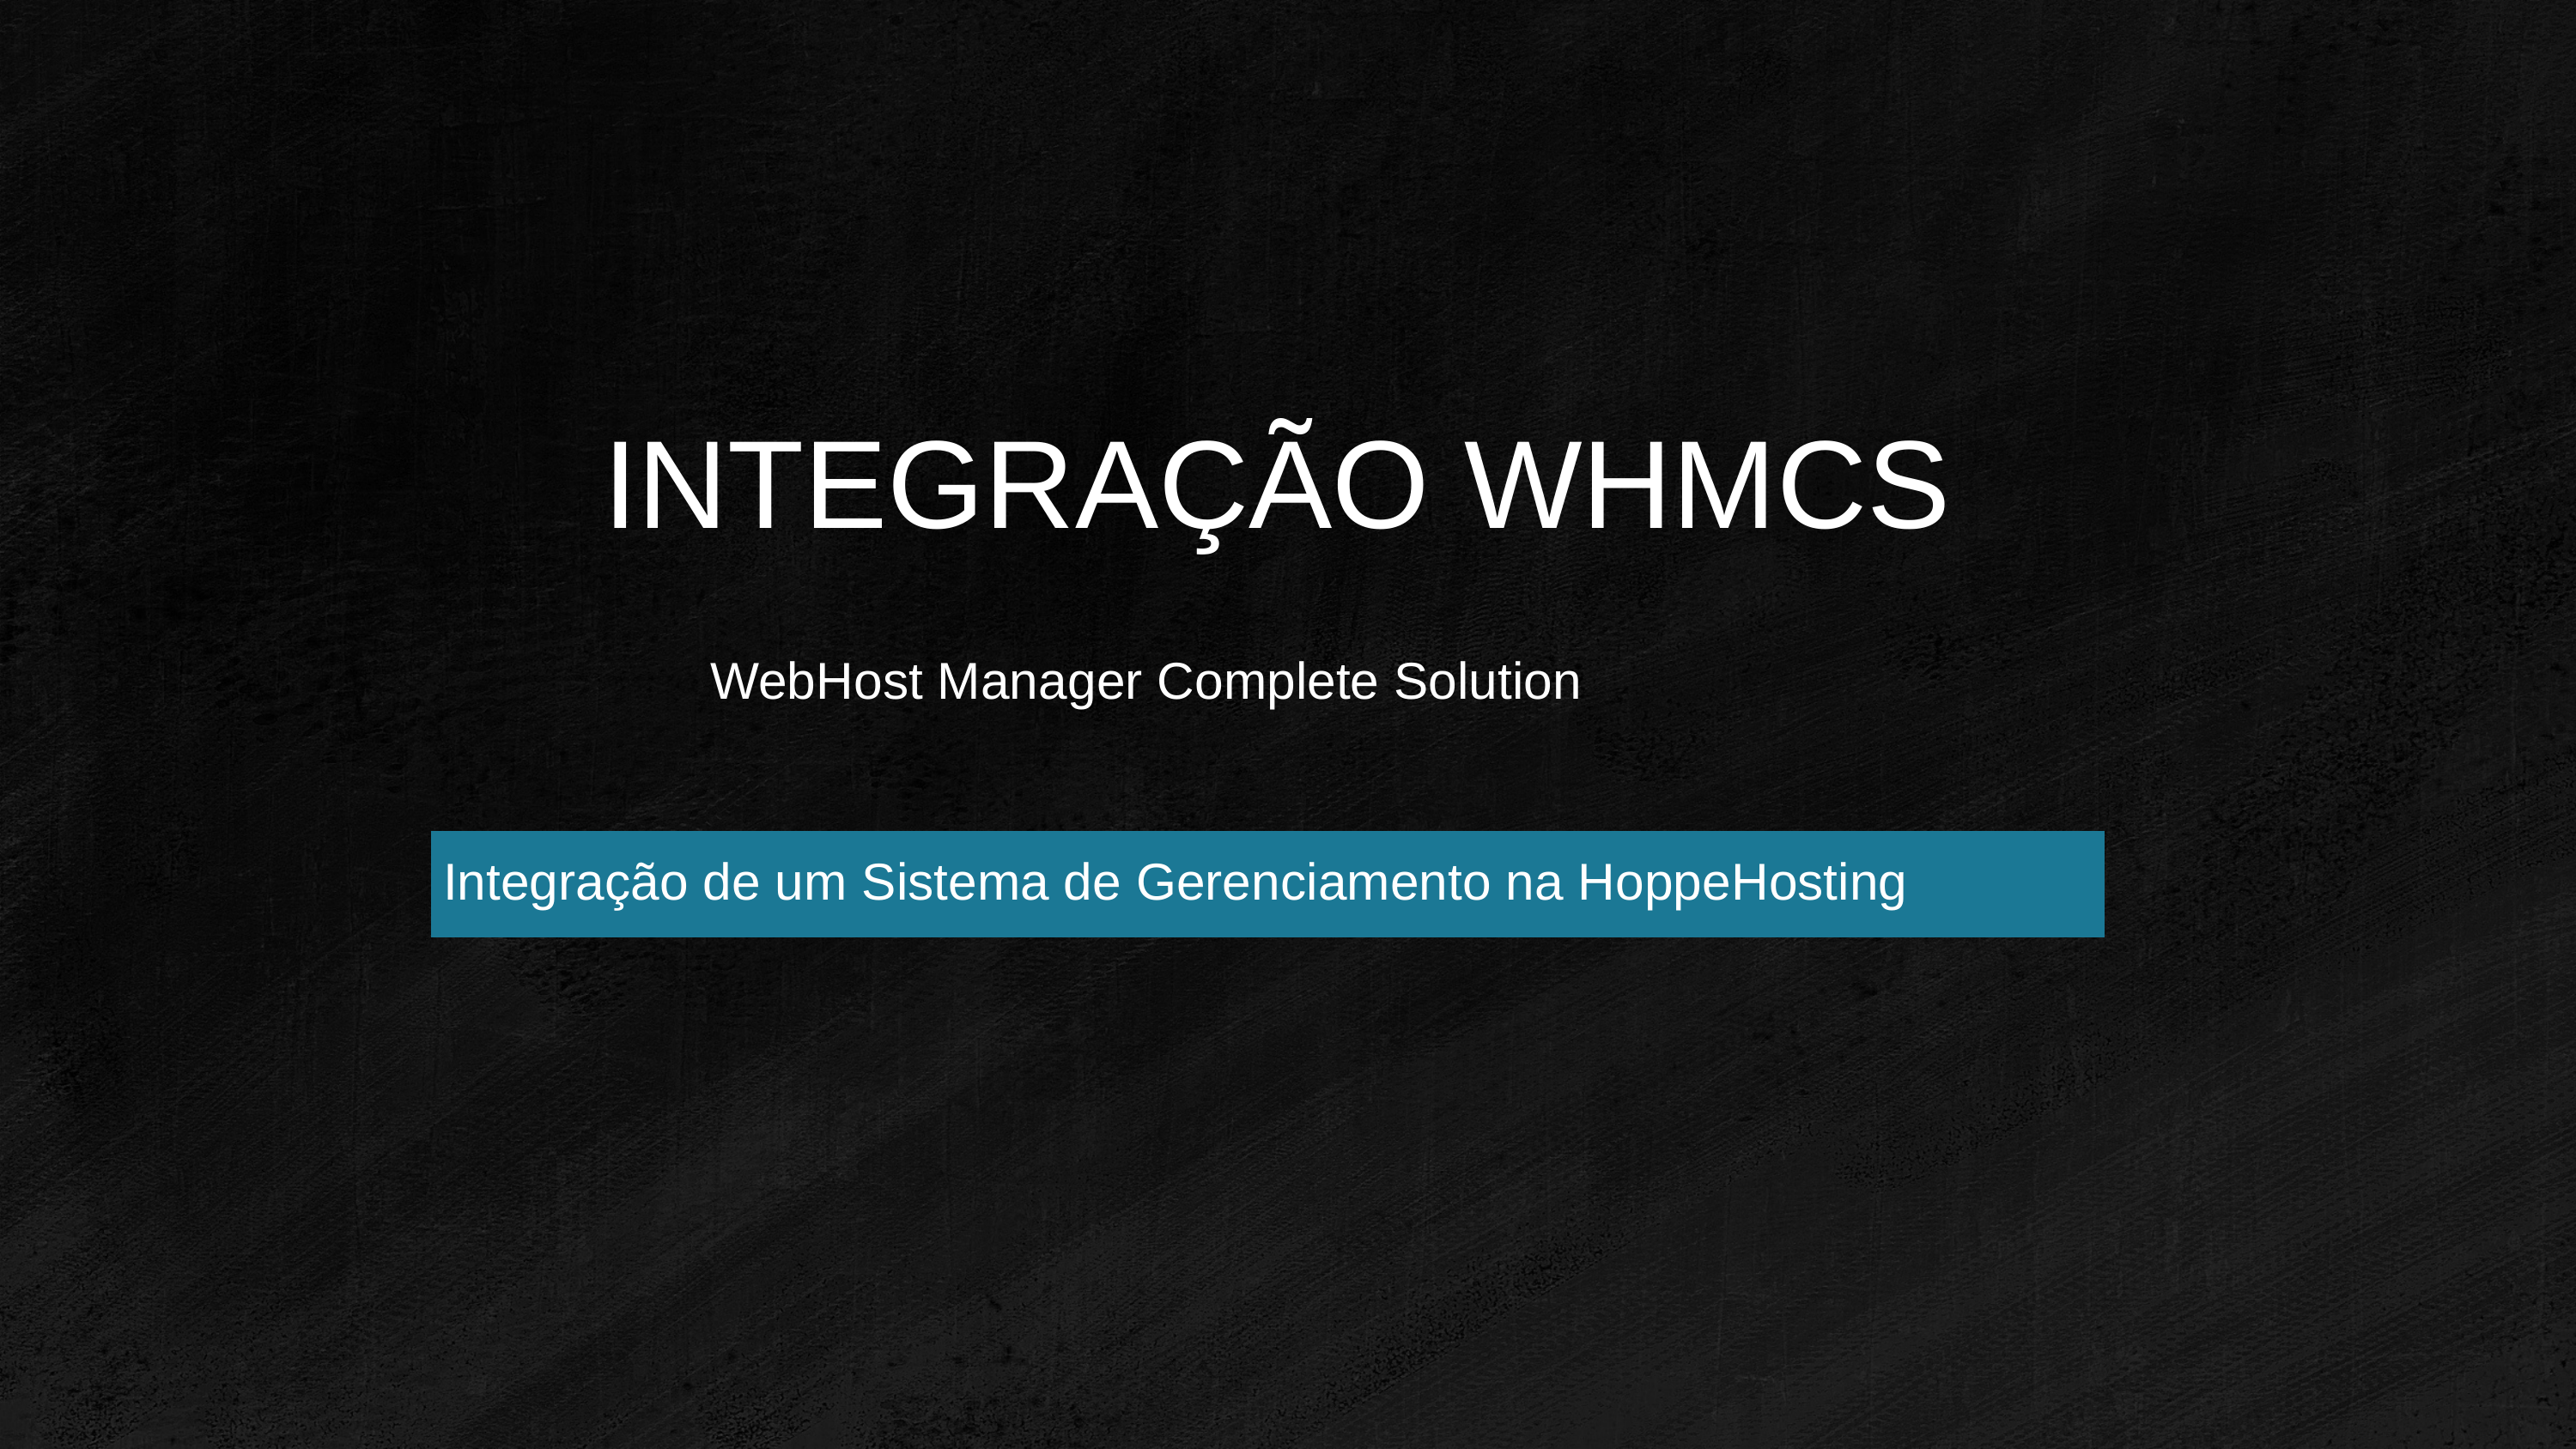

INTEGRAÇÃO WHMCS
WebHost Manager Complete Solution

Integração de um Sistema de Gerenciamento na HoppeHosting